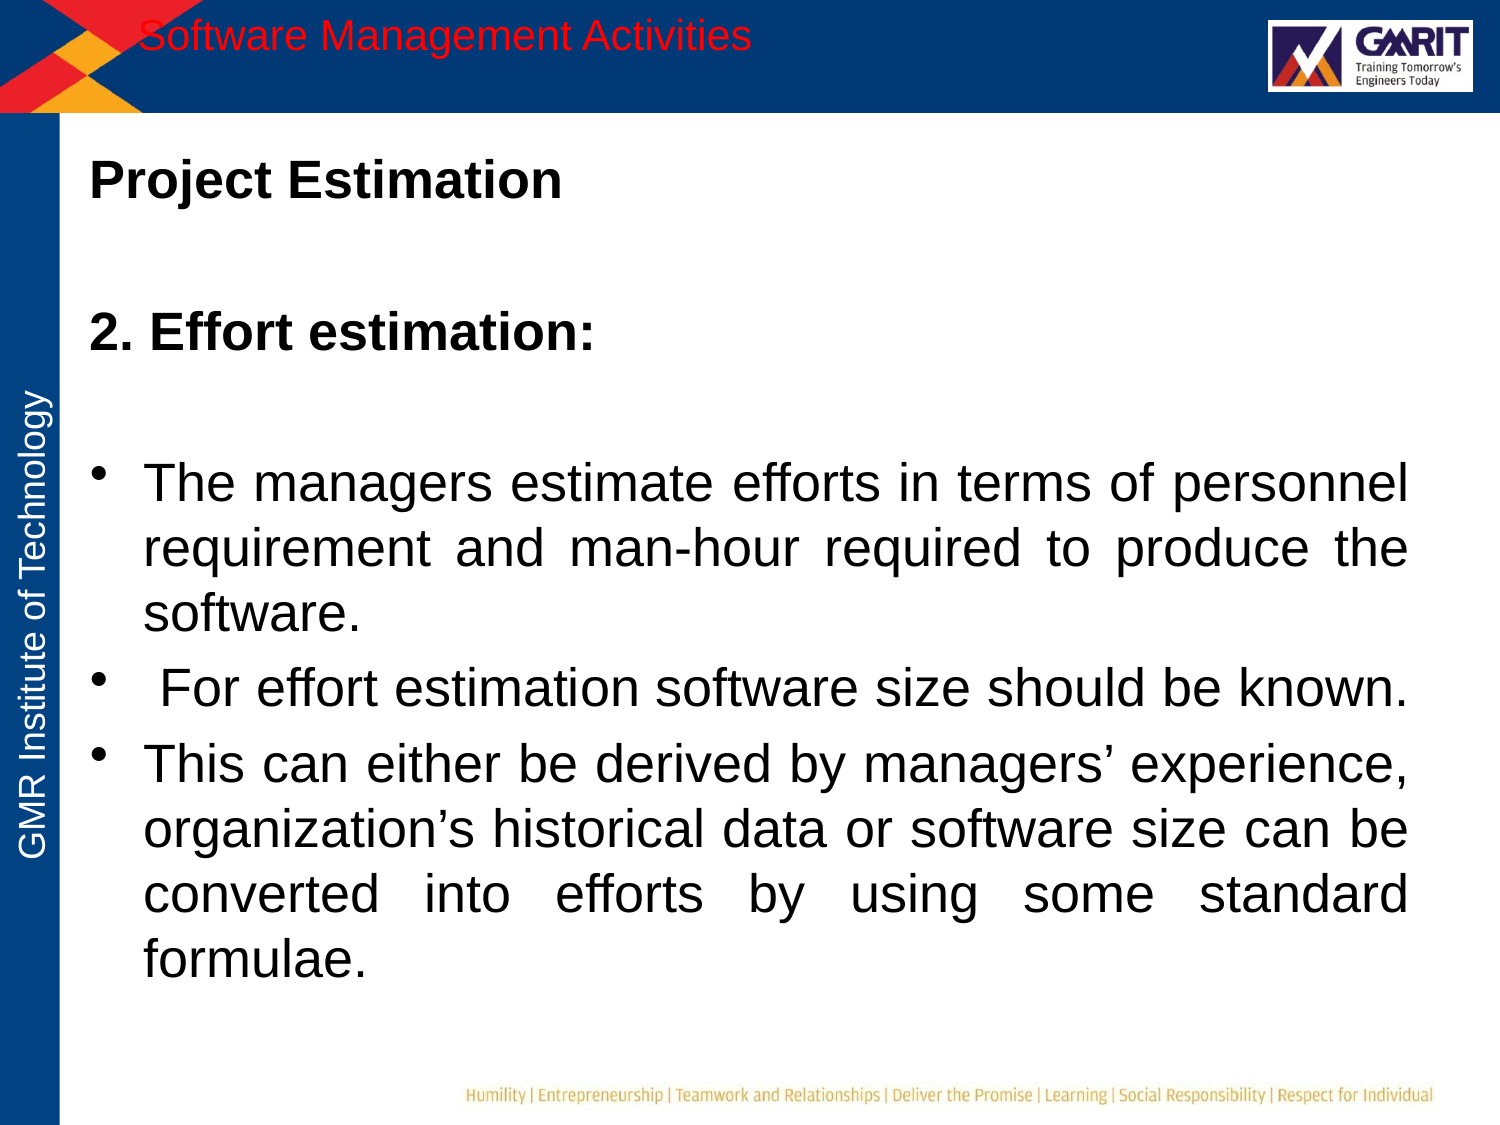

# Software Management Activities
Project Estimation

2. Effort estimation:

The managers estimate efforts in terms of personnel requirement and man-hour required to produce the software.
 For effort estimation software size should be known.
This can either be derived by managers’ experience, organization’s historical data or software size can be converted into efforts by using some standard formulae.